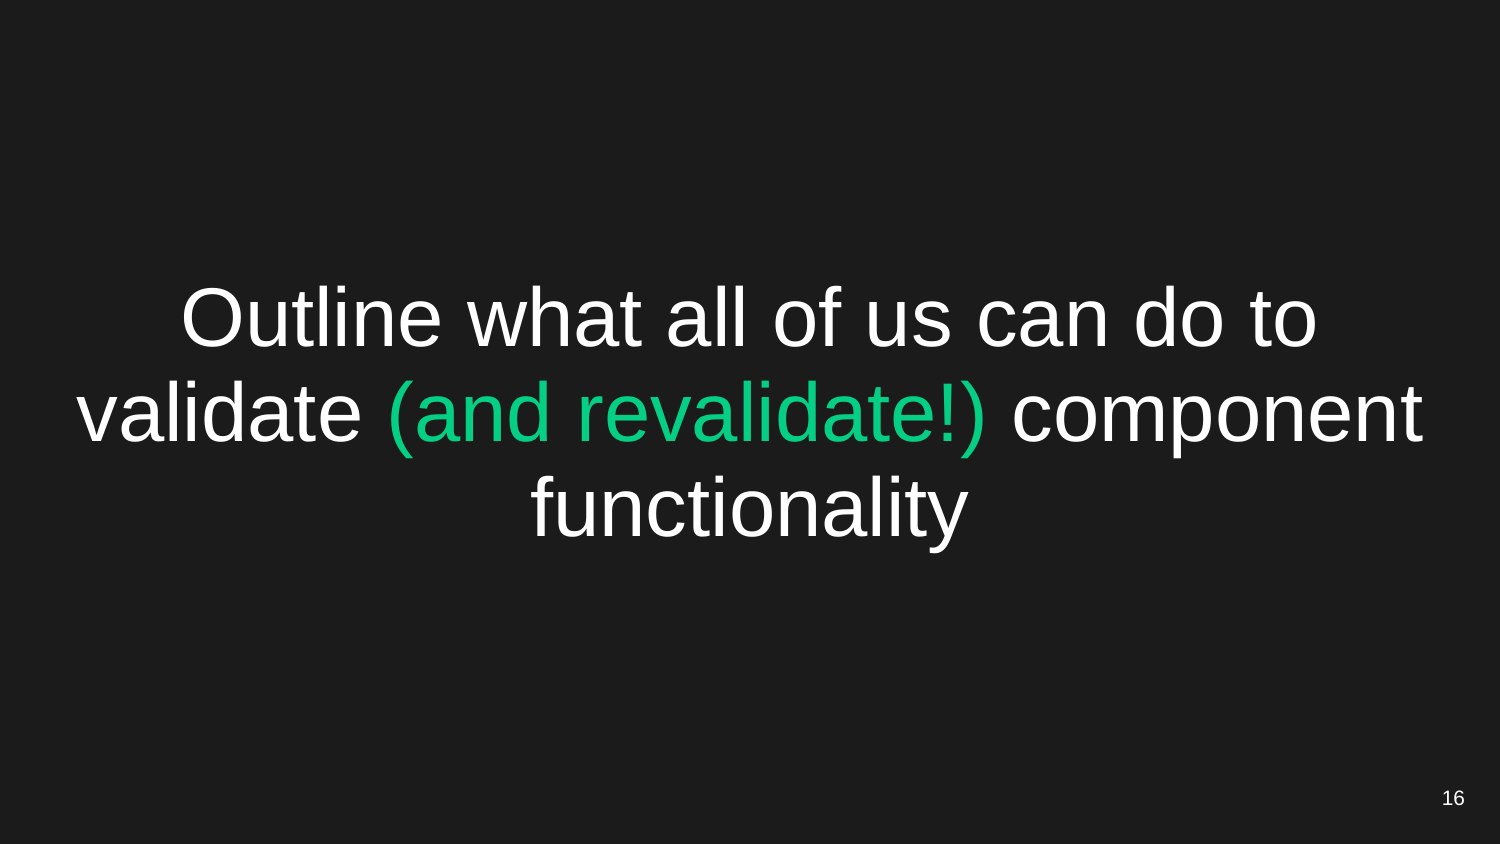

# Outline what all of us can do to validate (and revalidate!) component functionality
16